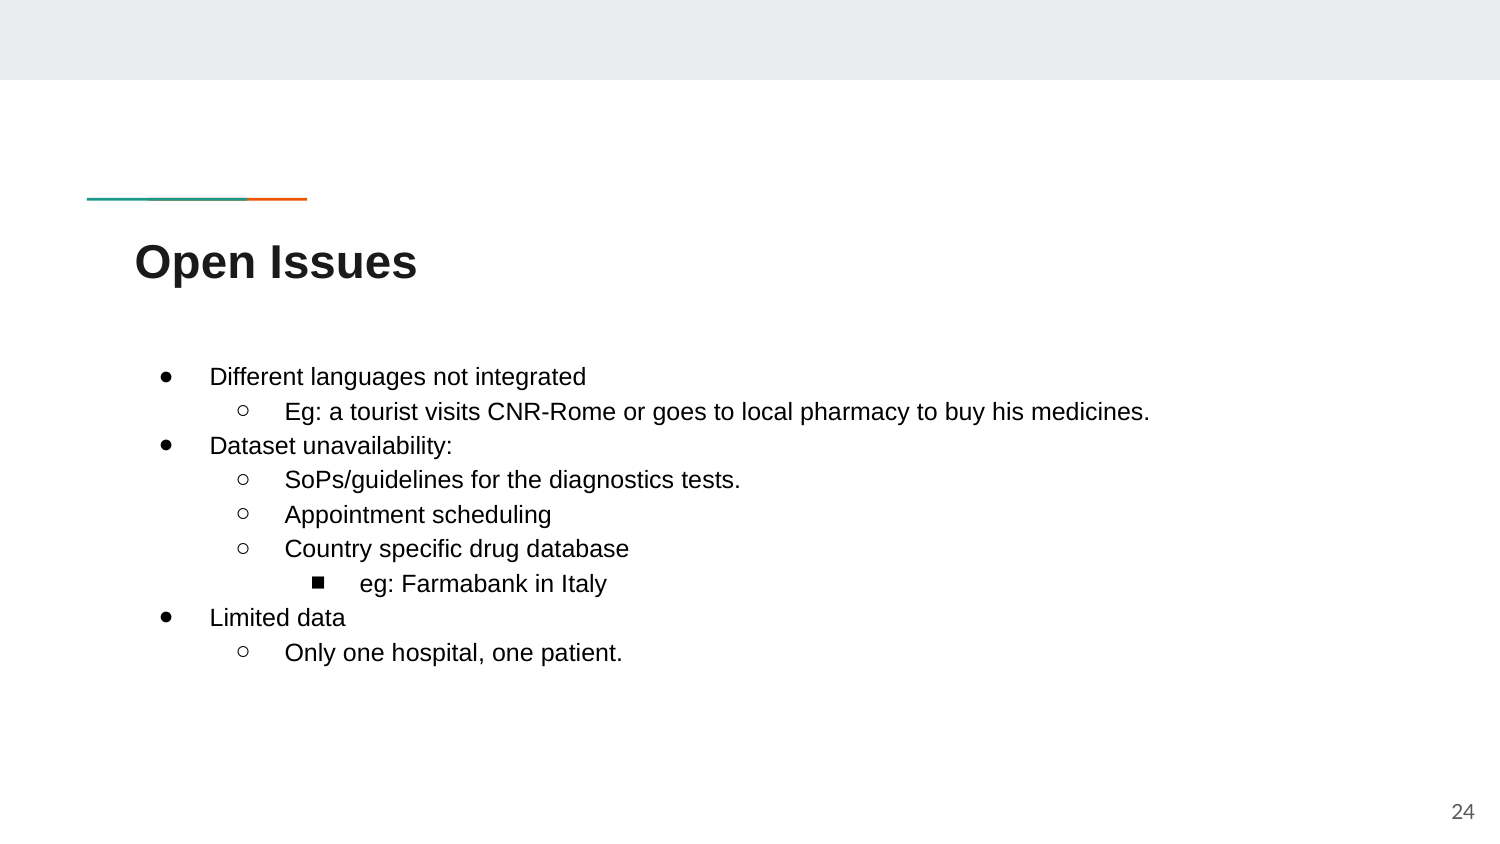

# Open Issues
Different languages not integrated
Eg: a tourist visits CNR-Rome or goes to local pharmacy to buy his medicines.
Dataset unavailability:
SoPs/guidelines for the diagnostics tests.
Appointment scheduling
Country specific drug database
eg: Farmabank in Italy
Limited data
Only one hospital, one patient.
24